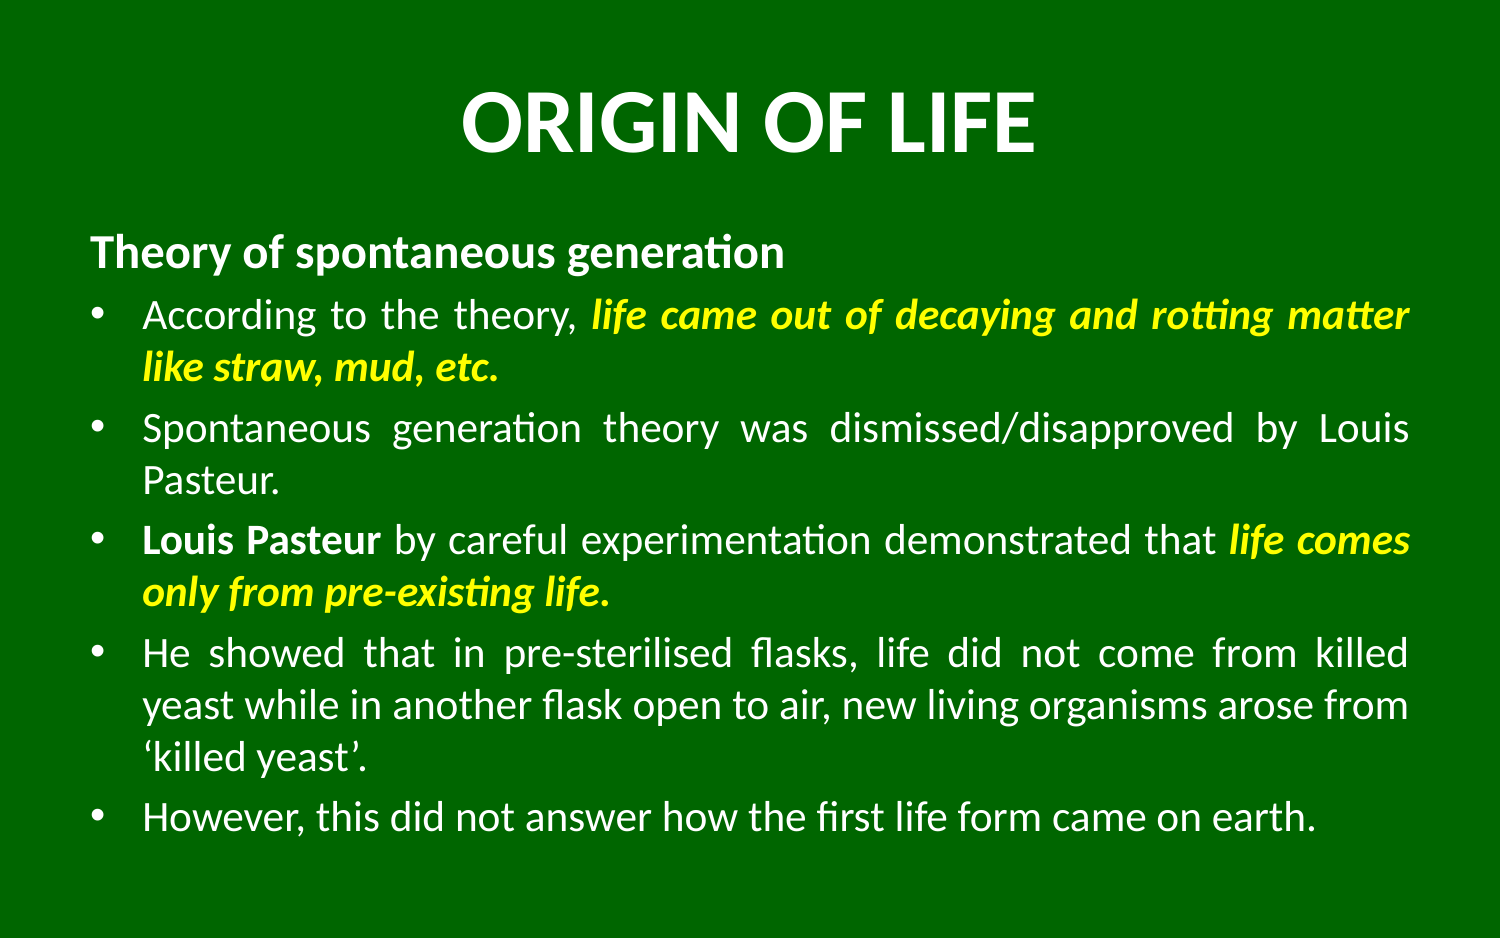

# ORIGIN OF LIFE
Theory of spontaneous generation
According to the theory, life came out of decaying and rotting matter like straw, mud, etc.
Spontaneous generation theory was dismissed/disapproved by Louis Pasteur.
Louis Pasteur by careful experimentation demonstrated that life comes only from pre-existing life.
He showed that in pre-sterilised flasks, life did not come from killed yeast while in another flask open to air, new living organisms arose from ‘killed yeast’.
However, this did not answer how the first life form came on earth.